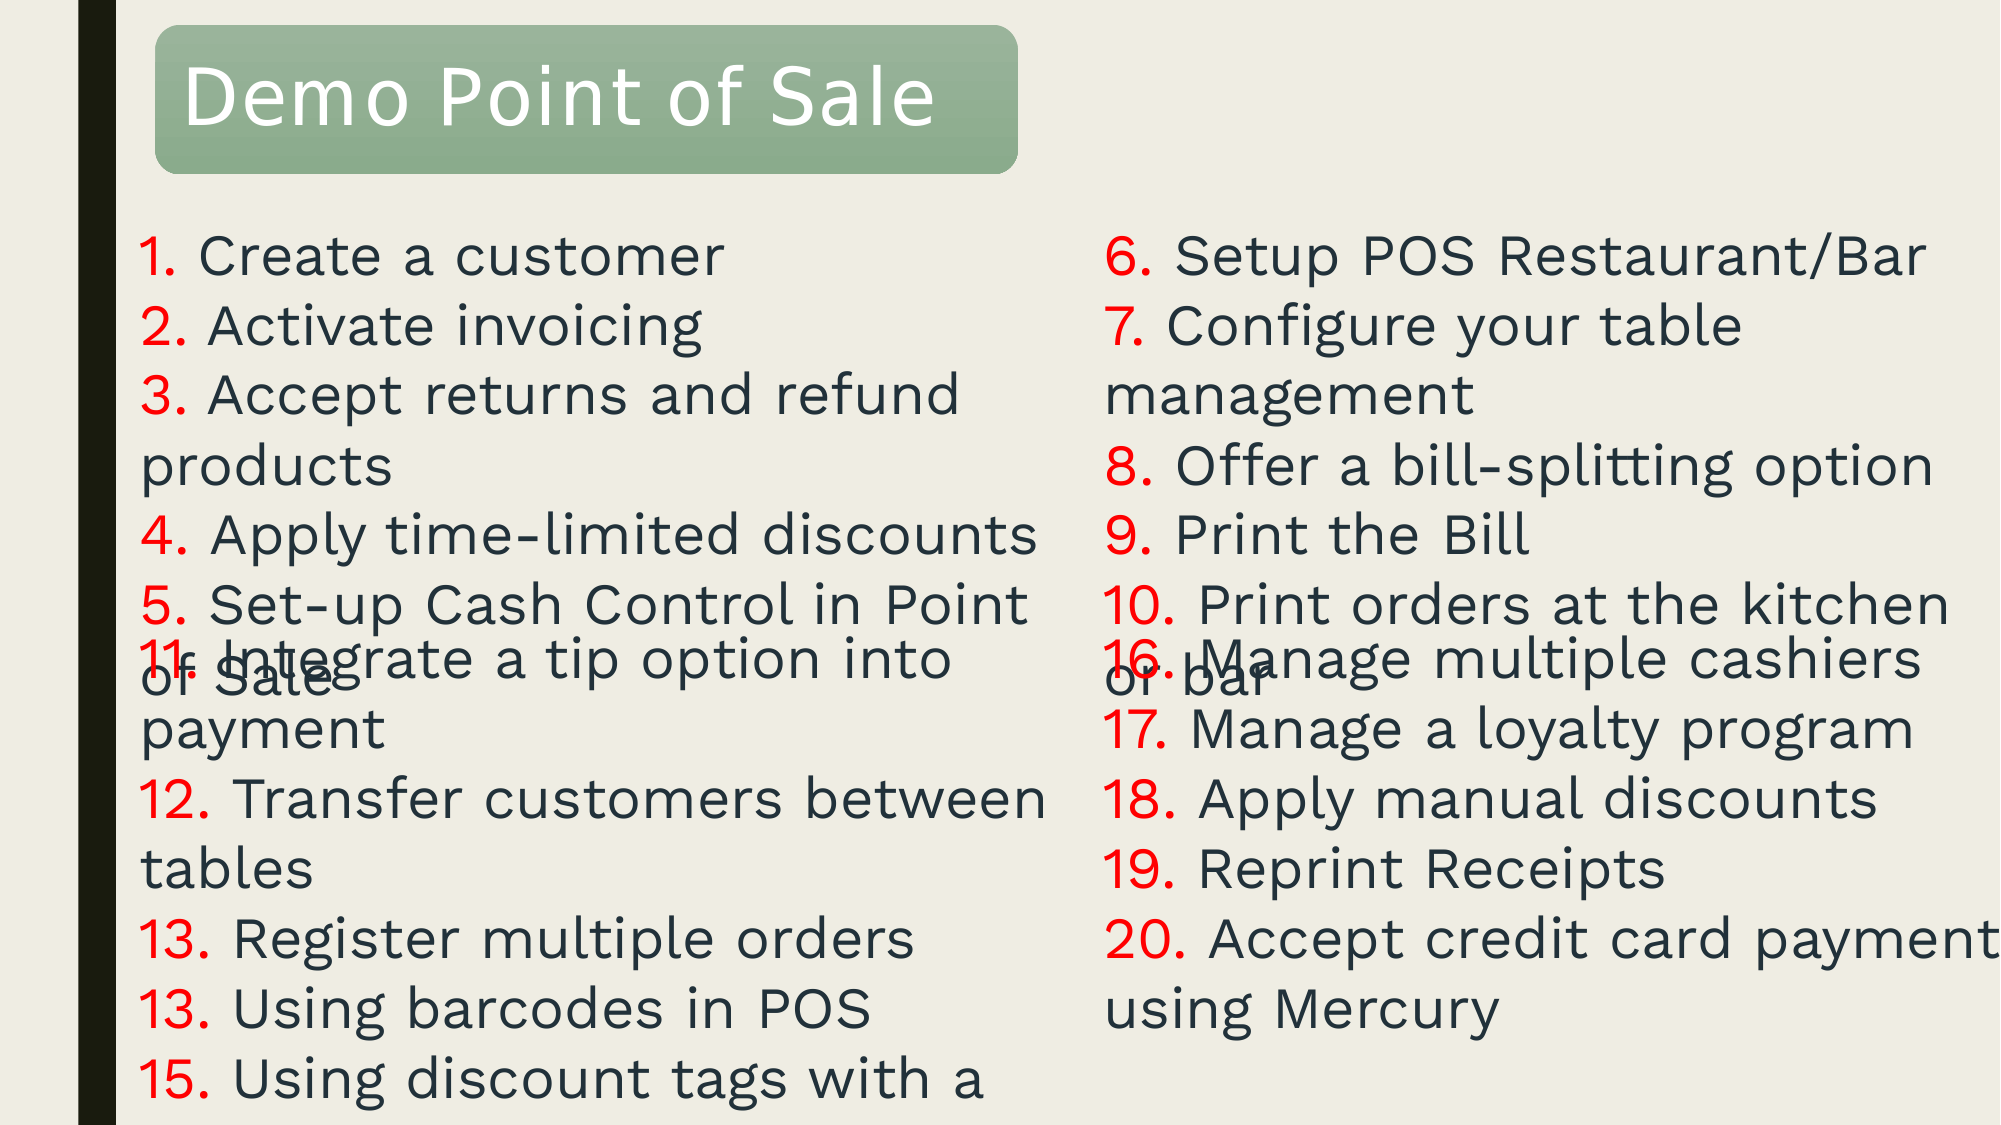

Demo Point of Sale
1. Create a customer
2. Activate invoicing
3. Accept returns and refund products
4. Apply time-limited discounts
5. Set-up Cash Control in Point of Sale

6. Setup POS Restaurant/Bar
7. Configure your table management
8. Offer a bill-splitting option
9. Print the Bill
10. Print orders at the kitchen or bar
11. Integrate a tip option into payment
12. Transfer customers between tables
13. Register multiple orders
13. Using barcodes in POS
15. Using discount tags with a barcode scanner
16. Manage multiple cashiers
17. Manage a loyalty program
18. Apply manual discounts
19. Reprint Receipts
20. Accept credit card payment using Mercury